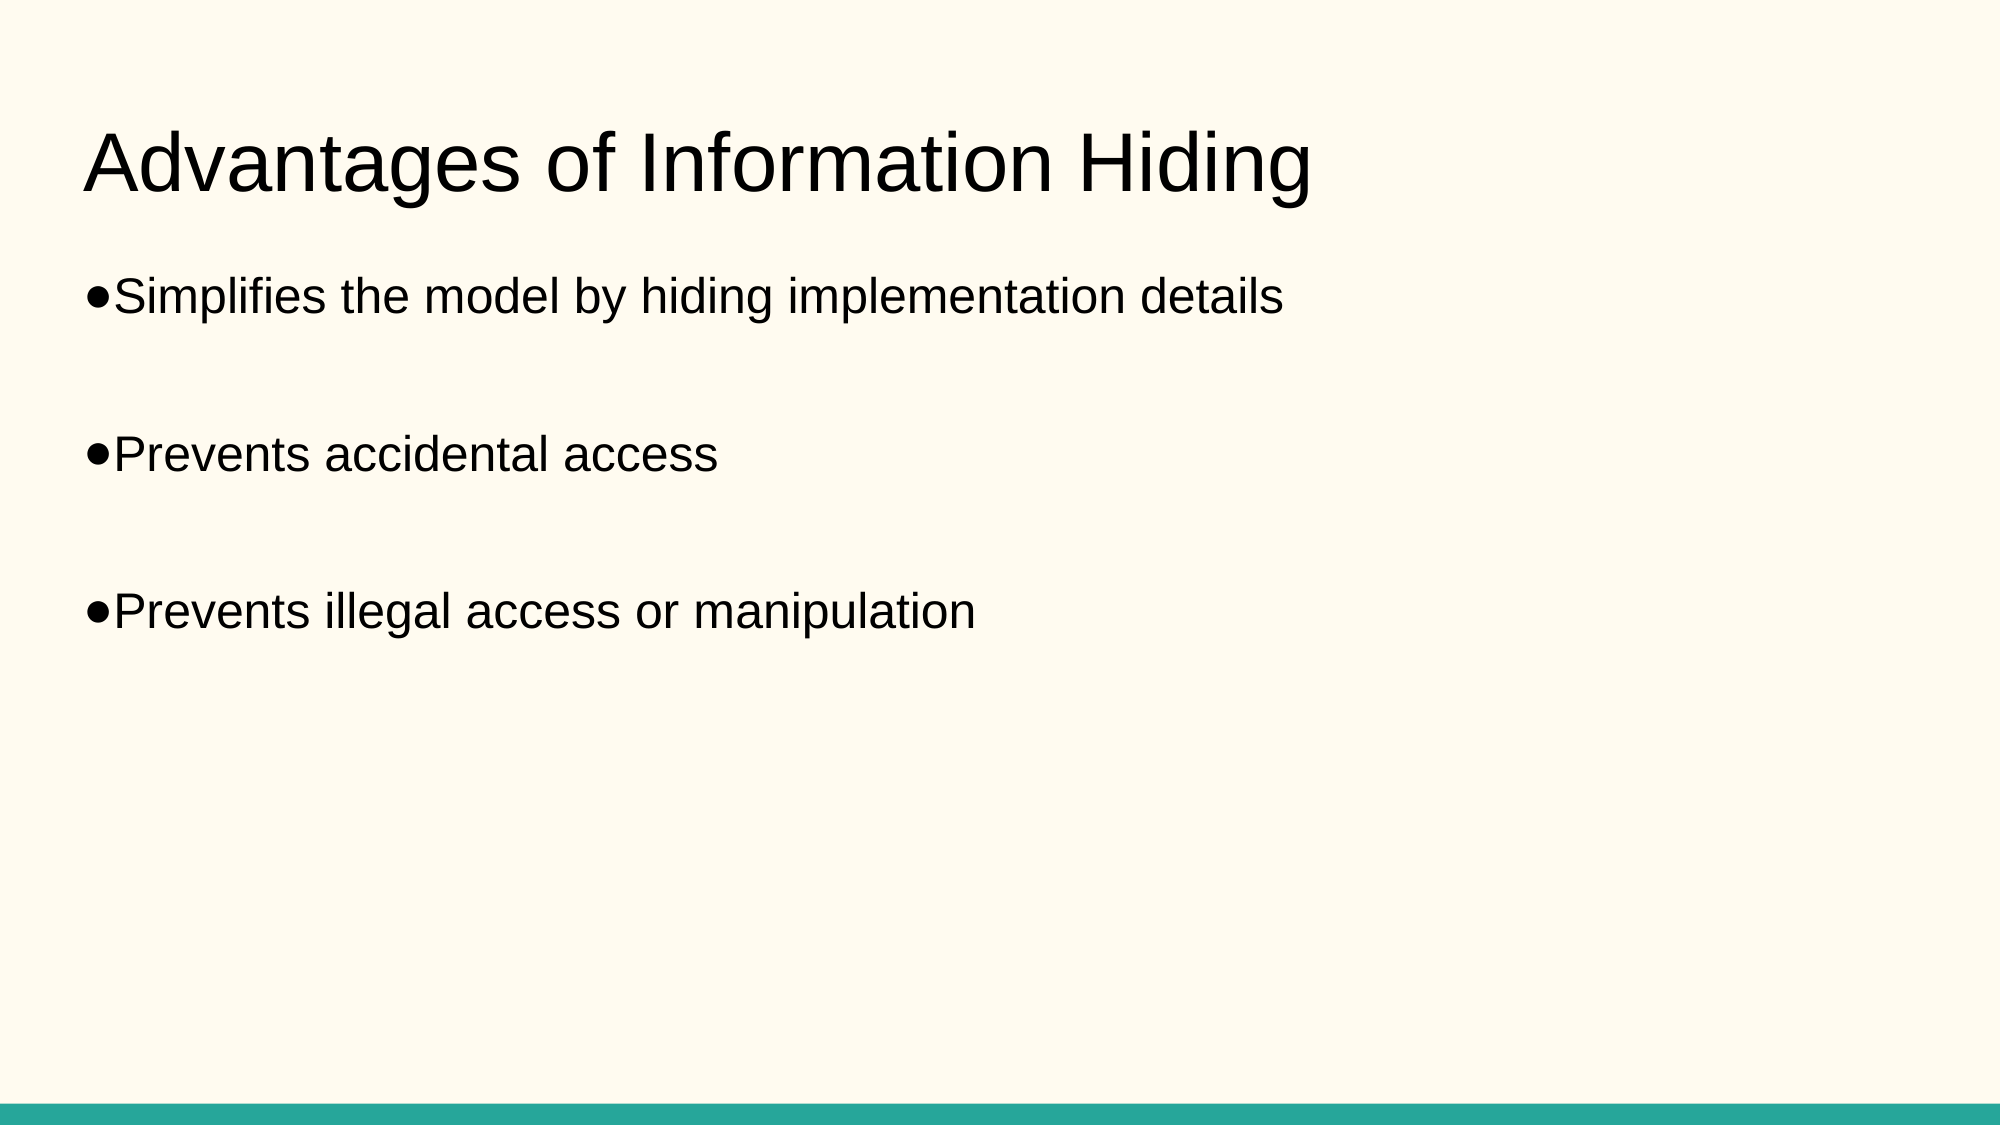

# Advantages of Information Hiding
Simplifies the model by hiding implementation details

Prevents accidental access

Prevents illegal access or manipulation